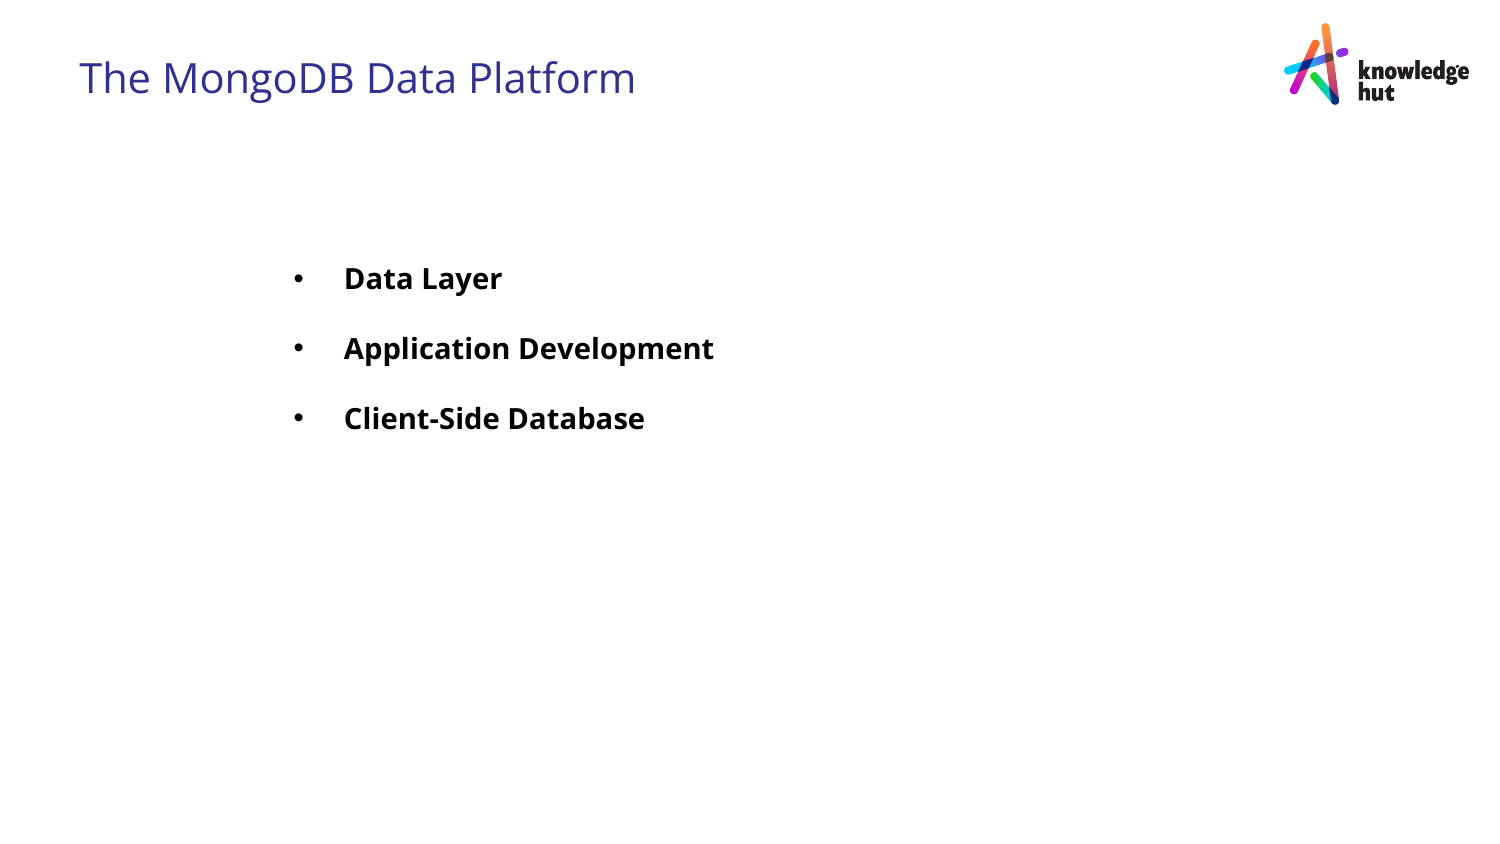

The MongoDB Data Platform
  Data Layer

  Application Development

  Client-Side Database